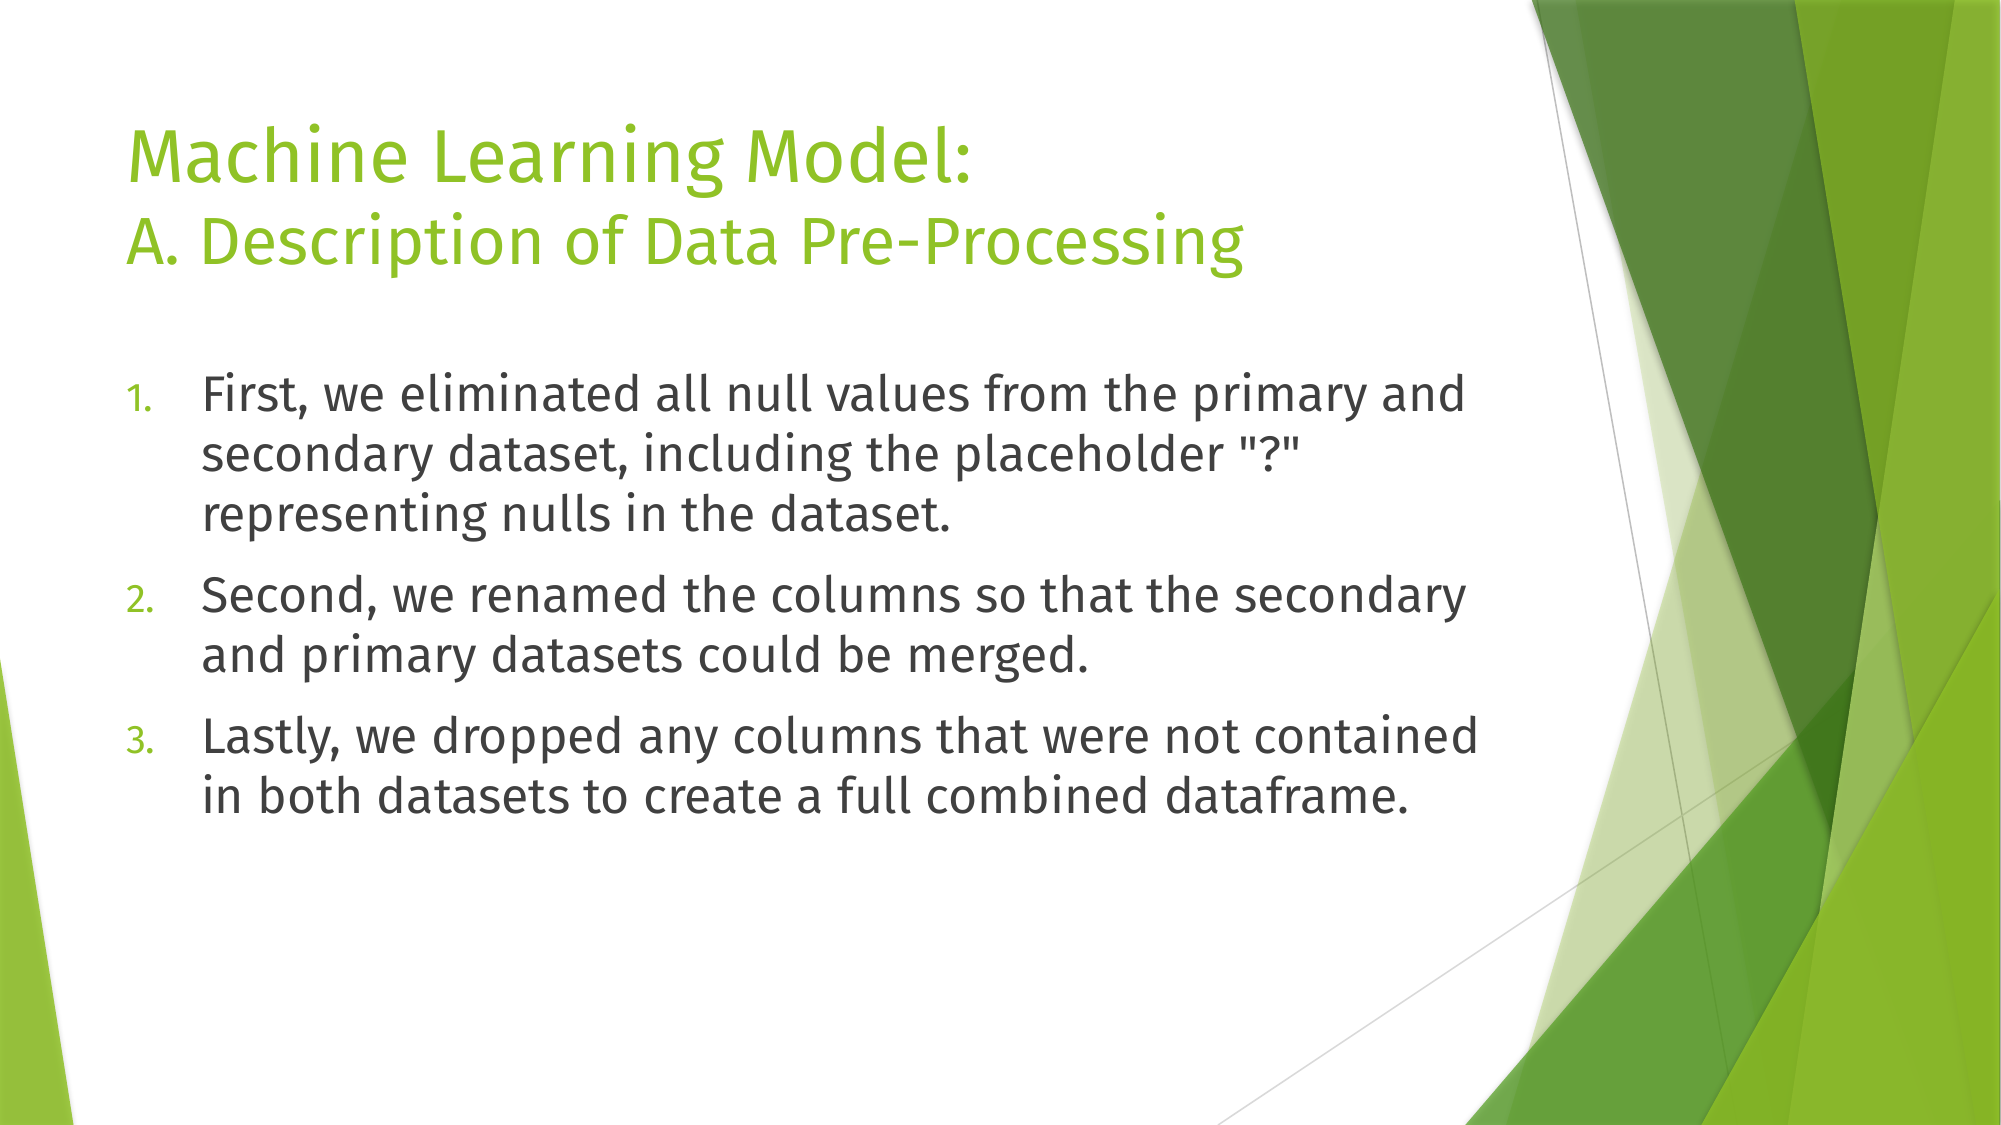

# Machine Learning Model: A. Description of Data Pre-Processing
First, we eliminated all null values from the primary and secondary dataset, including the placeholder "?" representing nulls in the dataset.
Second, we renamed the columns so that the secondary and primary datasets could be merged.
Lastly, we dropped any columns that were not contained in both datasets to create a full combined dataframe.